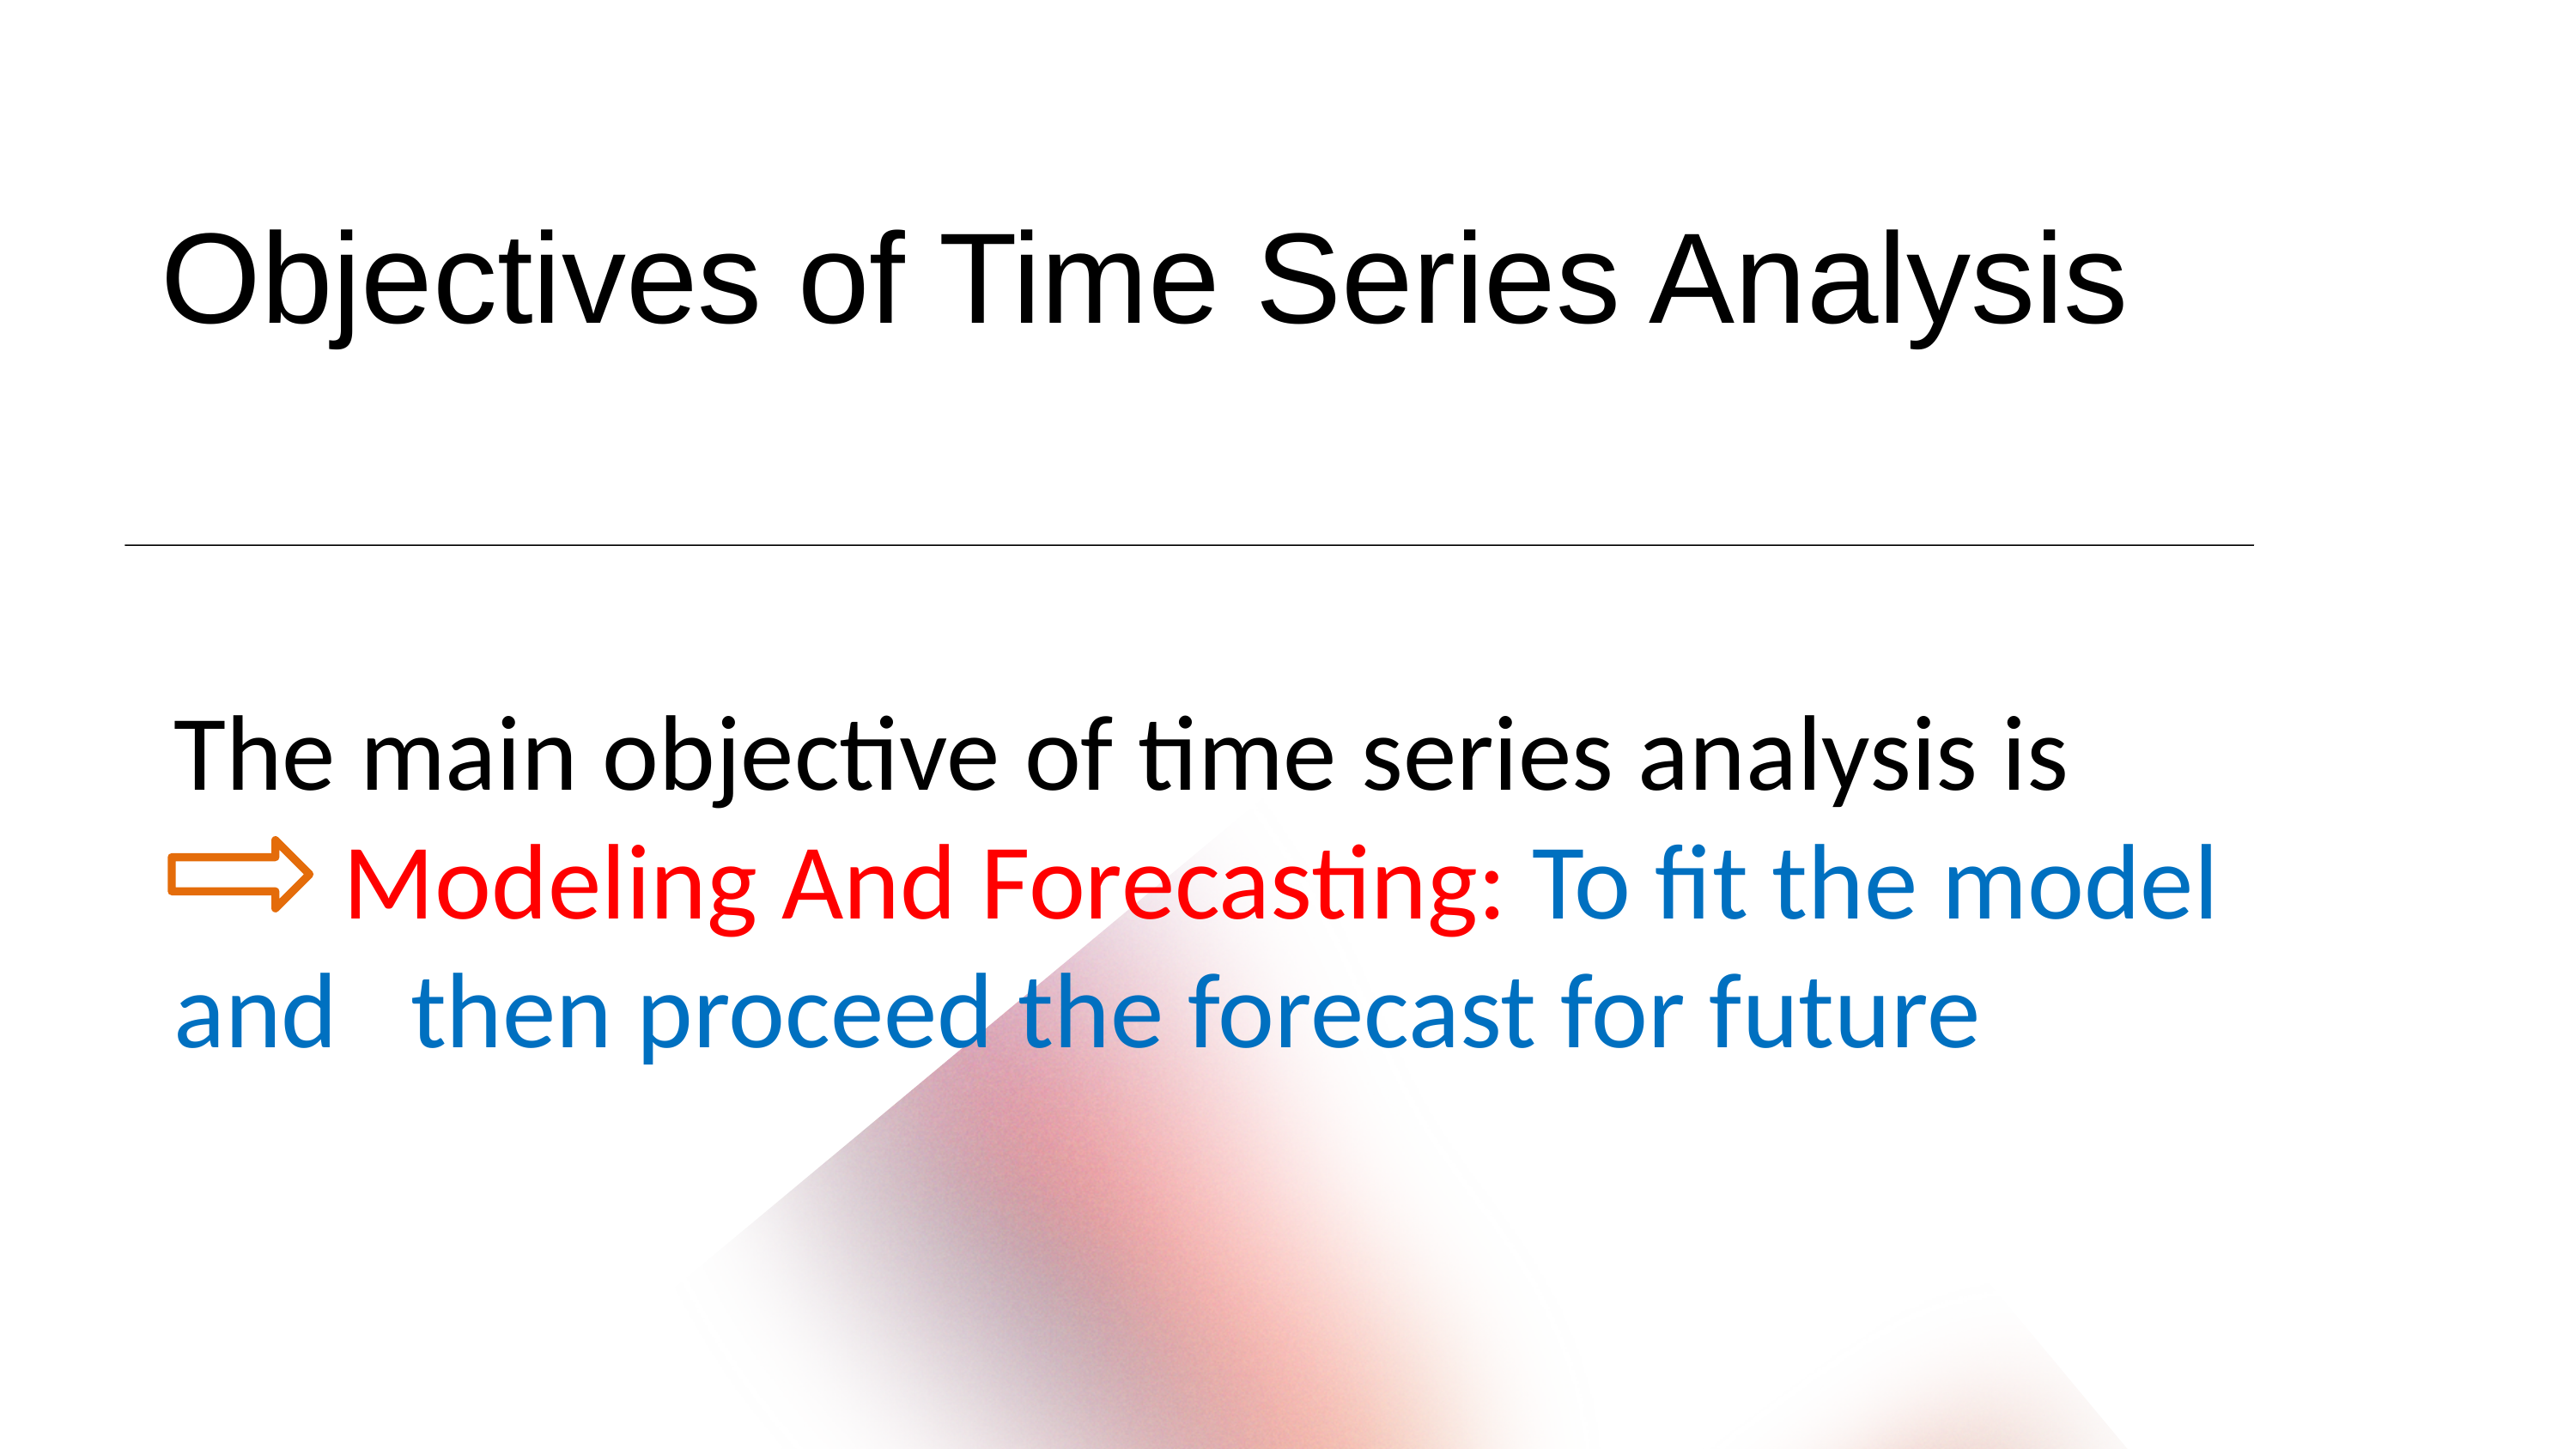

Objectives of Time Series Analysis

The main objective of time series analysis is
       Modeling And Forecasting: To fit the model and   then proceed the forecast for future